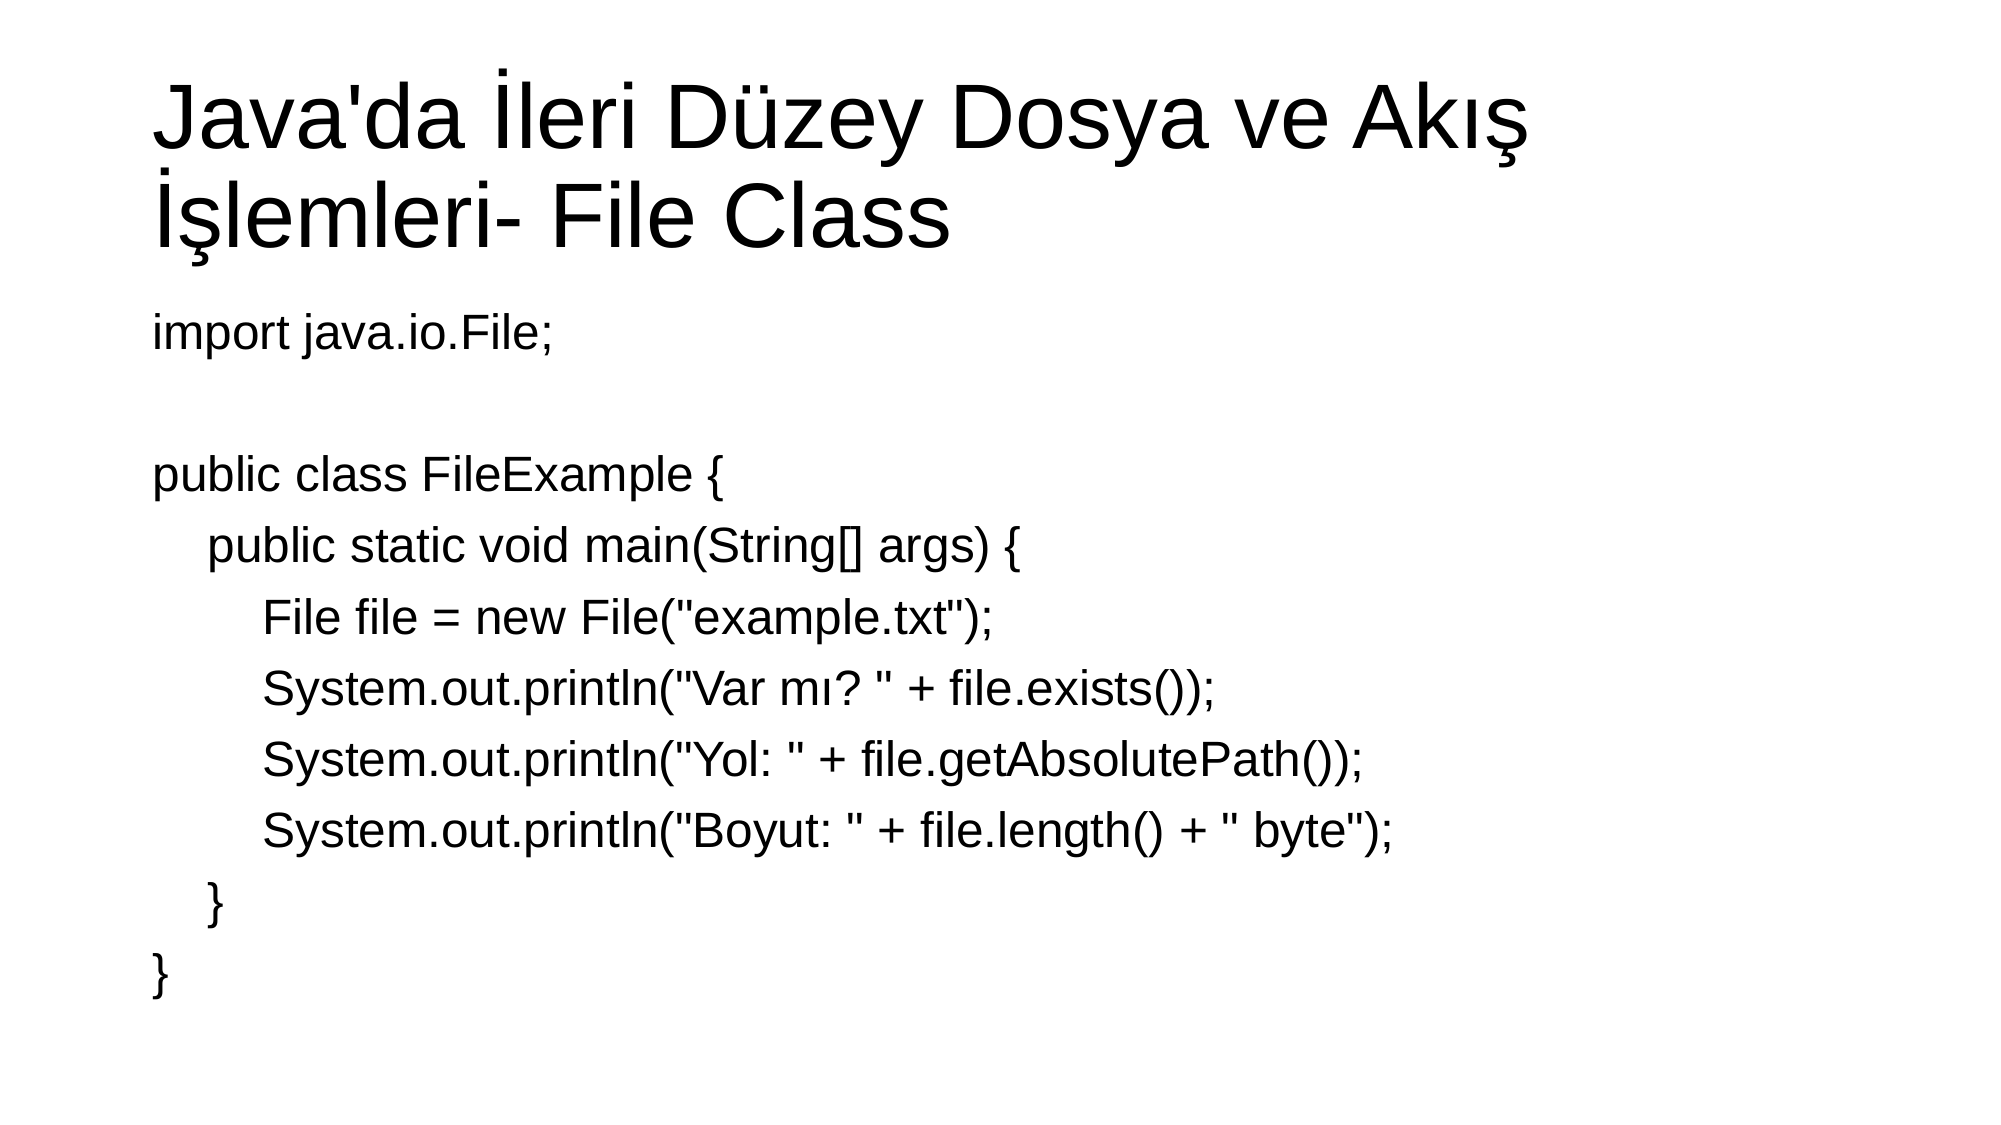

# Java'da İleri Düzey Dosya ve Akış İşlemleri- File Class
import java.io.File;

public class FileExample {
    public static void main(String[] args) {
        File file = new File("example.txt");
        System.out.println("Var mı? " + file.exists());
        System.out.println("Yol: " + file.getAbsolutePath());
        System.out.println("Boyut: " + file.length() + " byte");
    }
}